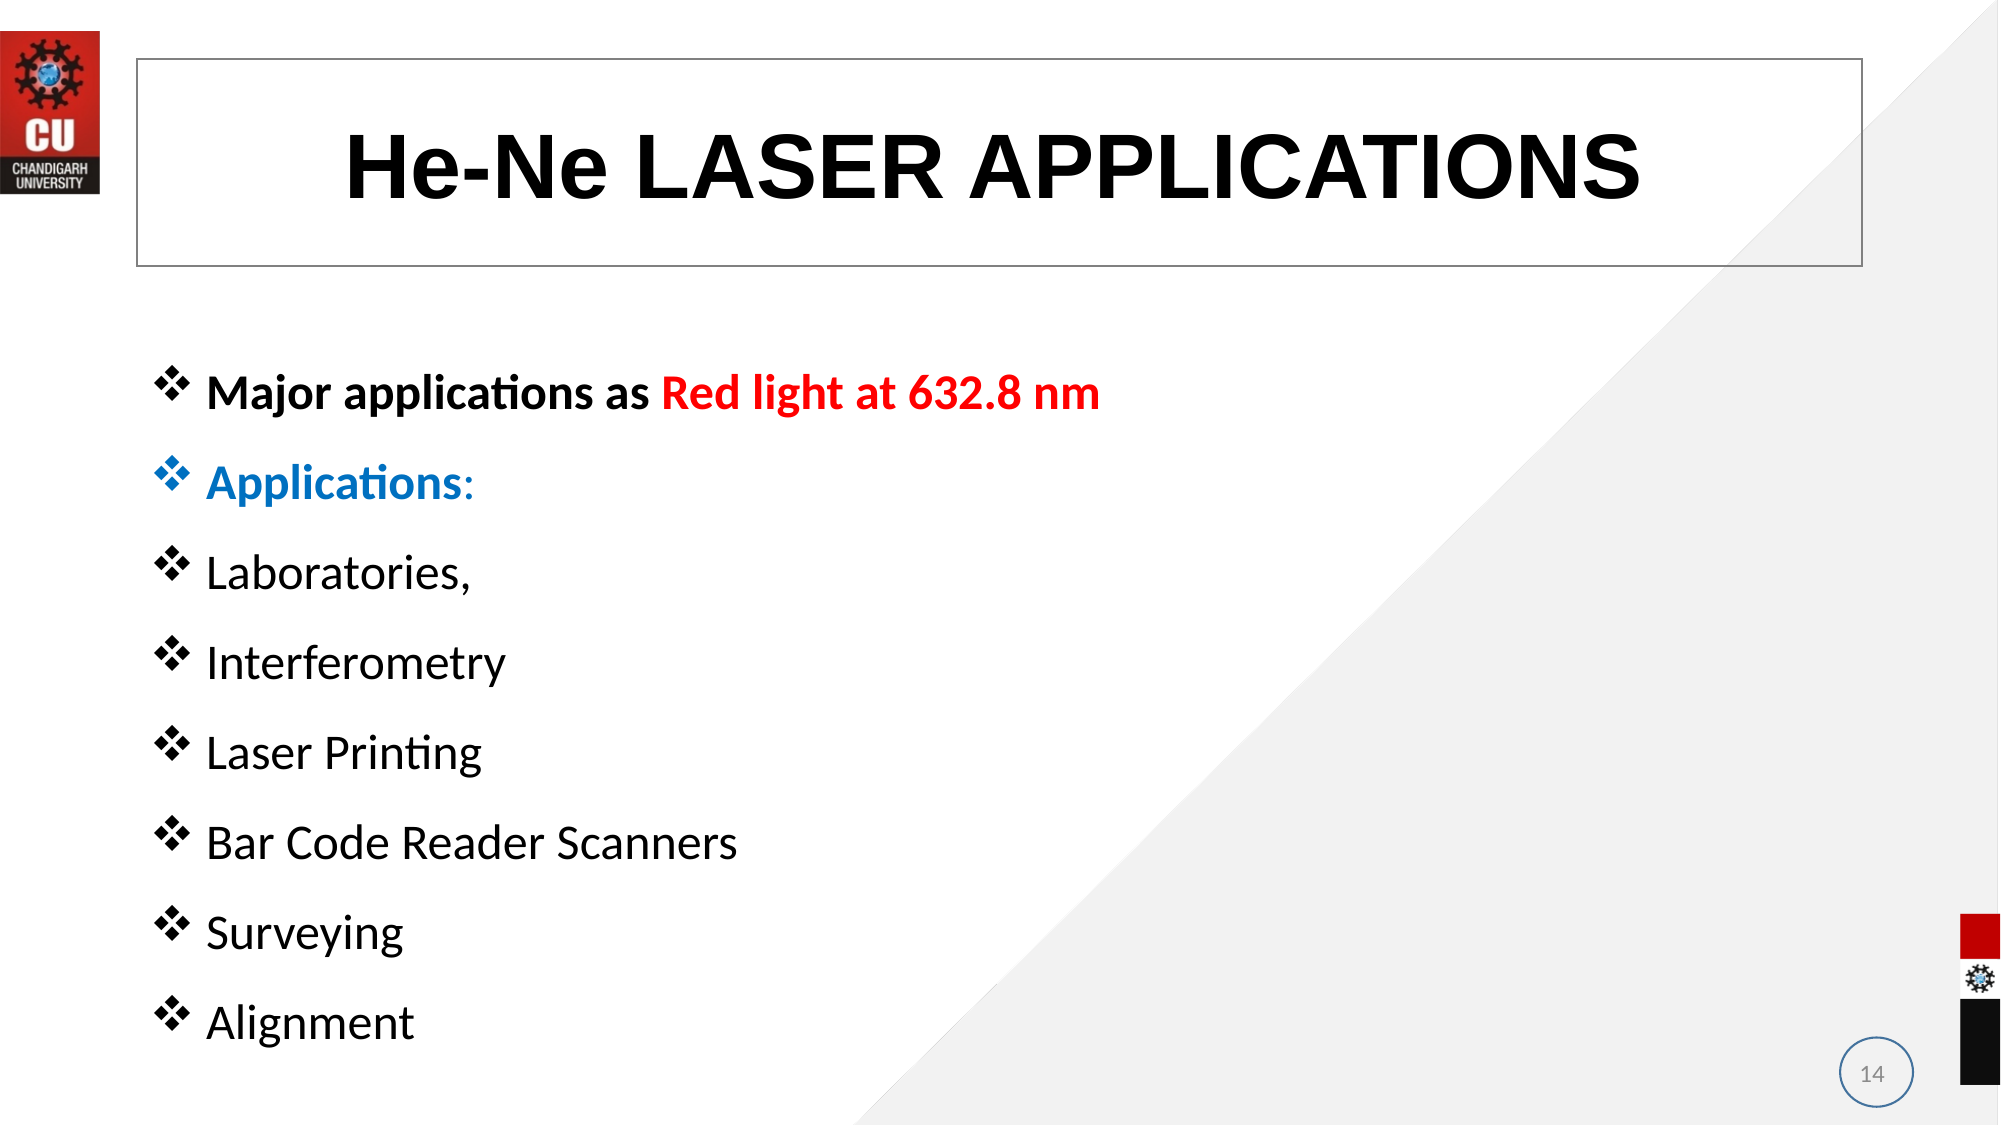

He-Ne LASER APPLICATIONS

Major applications as Red light at 632.8 nm
Applications:
Laboratories,
Interferometry
Laser Printing
Bar Code Reader Scanners
Surveying
Alignment
#

14